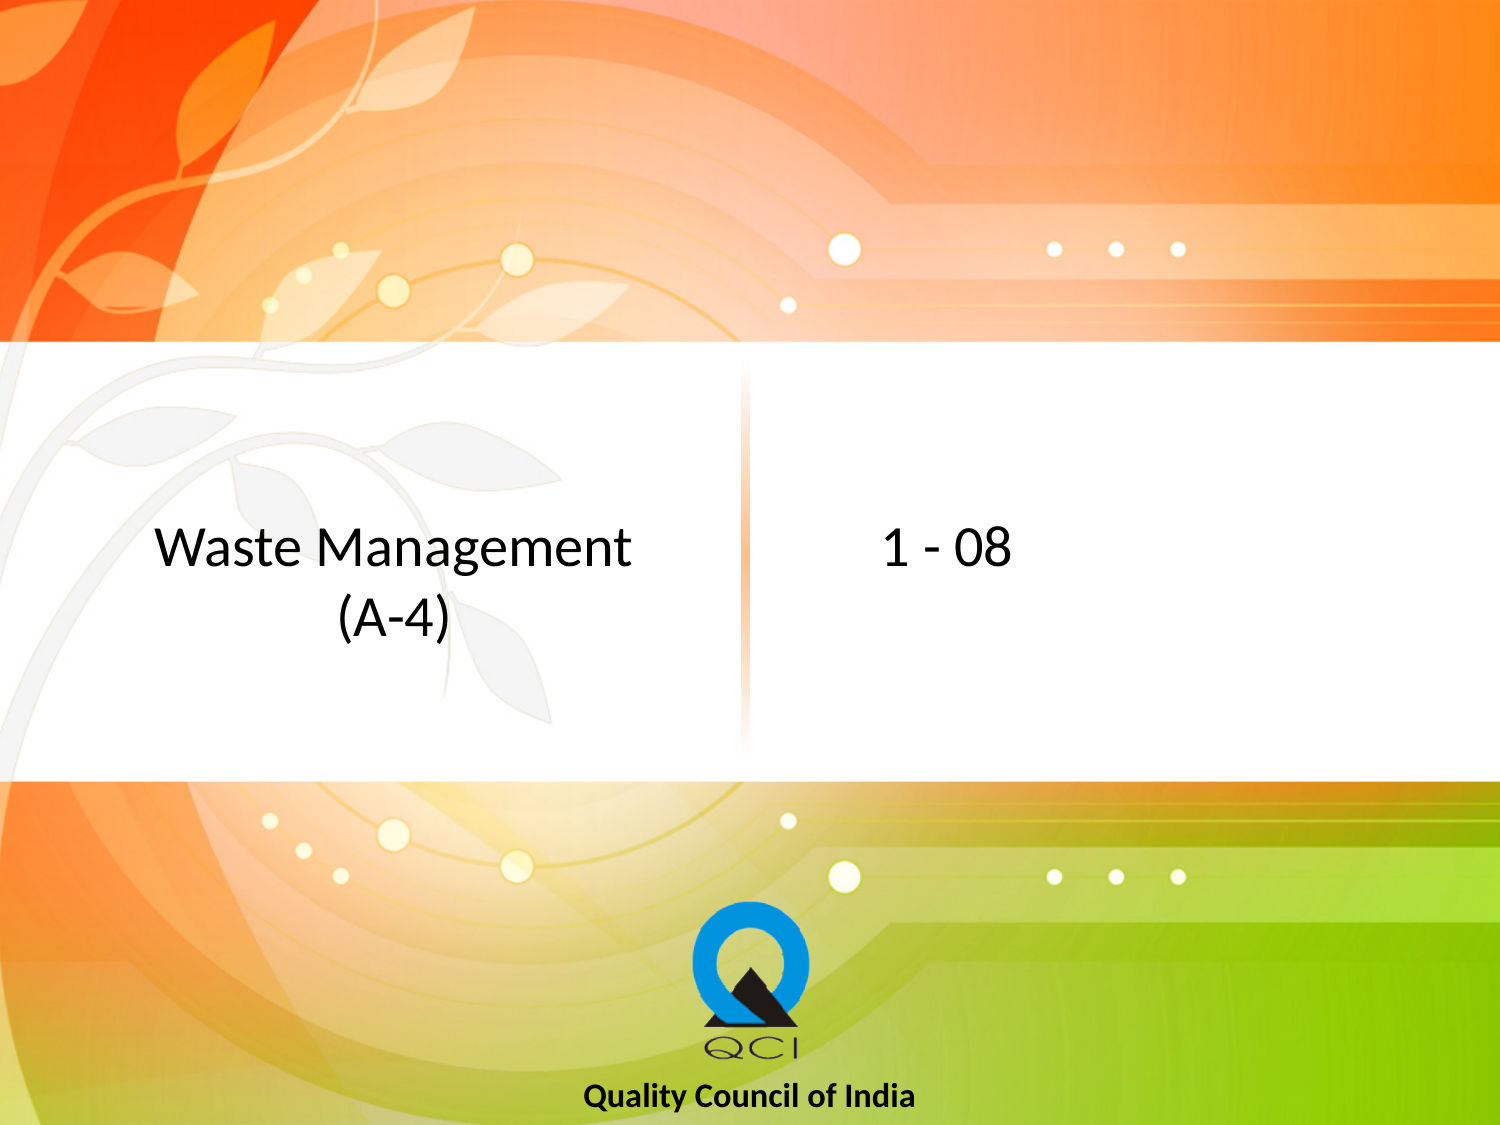

# Waste Management (A-4)
1 - 08